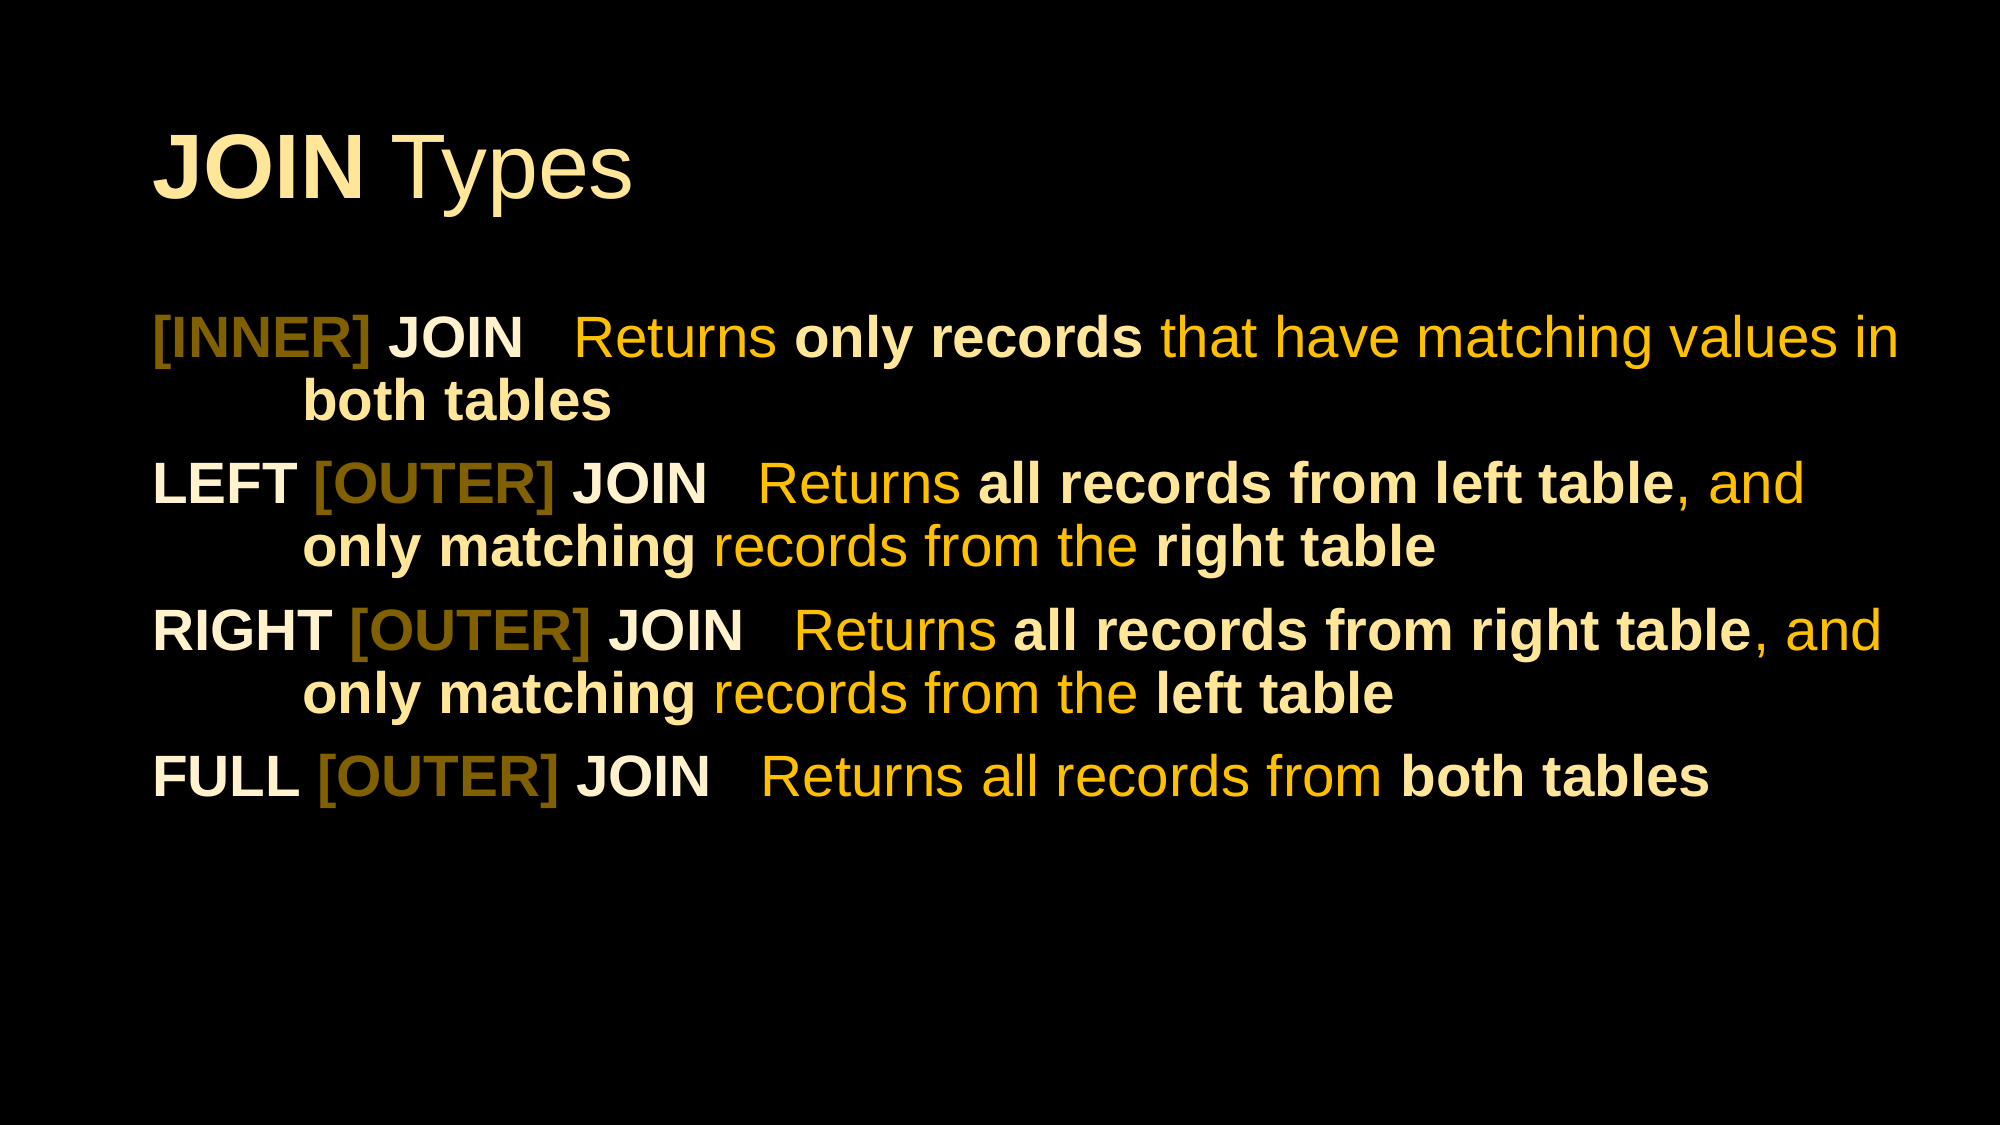

# JOIN Types
[INNER] JOIN   Returns only records that have matching values in
	both tables
LEFT [OUTER] JOIN   Returns all records from left table, and
	only matching records from the right table
RIGHT [OUTER] JOIN   Returns all records from right table, and
	only matching records from the left table
FULL [OUTER] JOIN   Returns all records from both tables